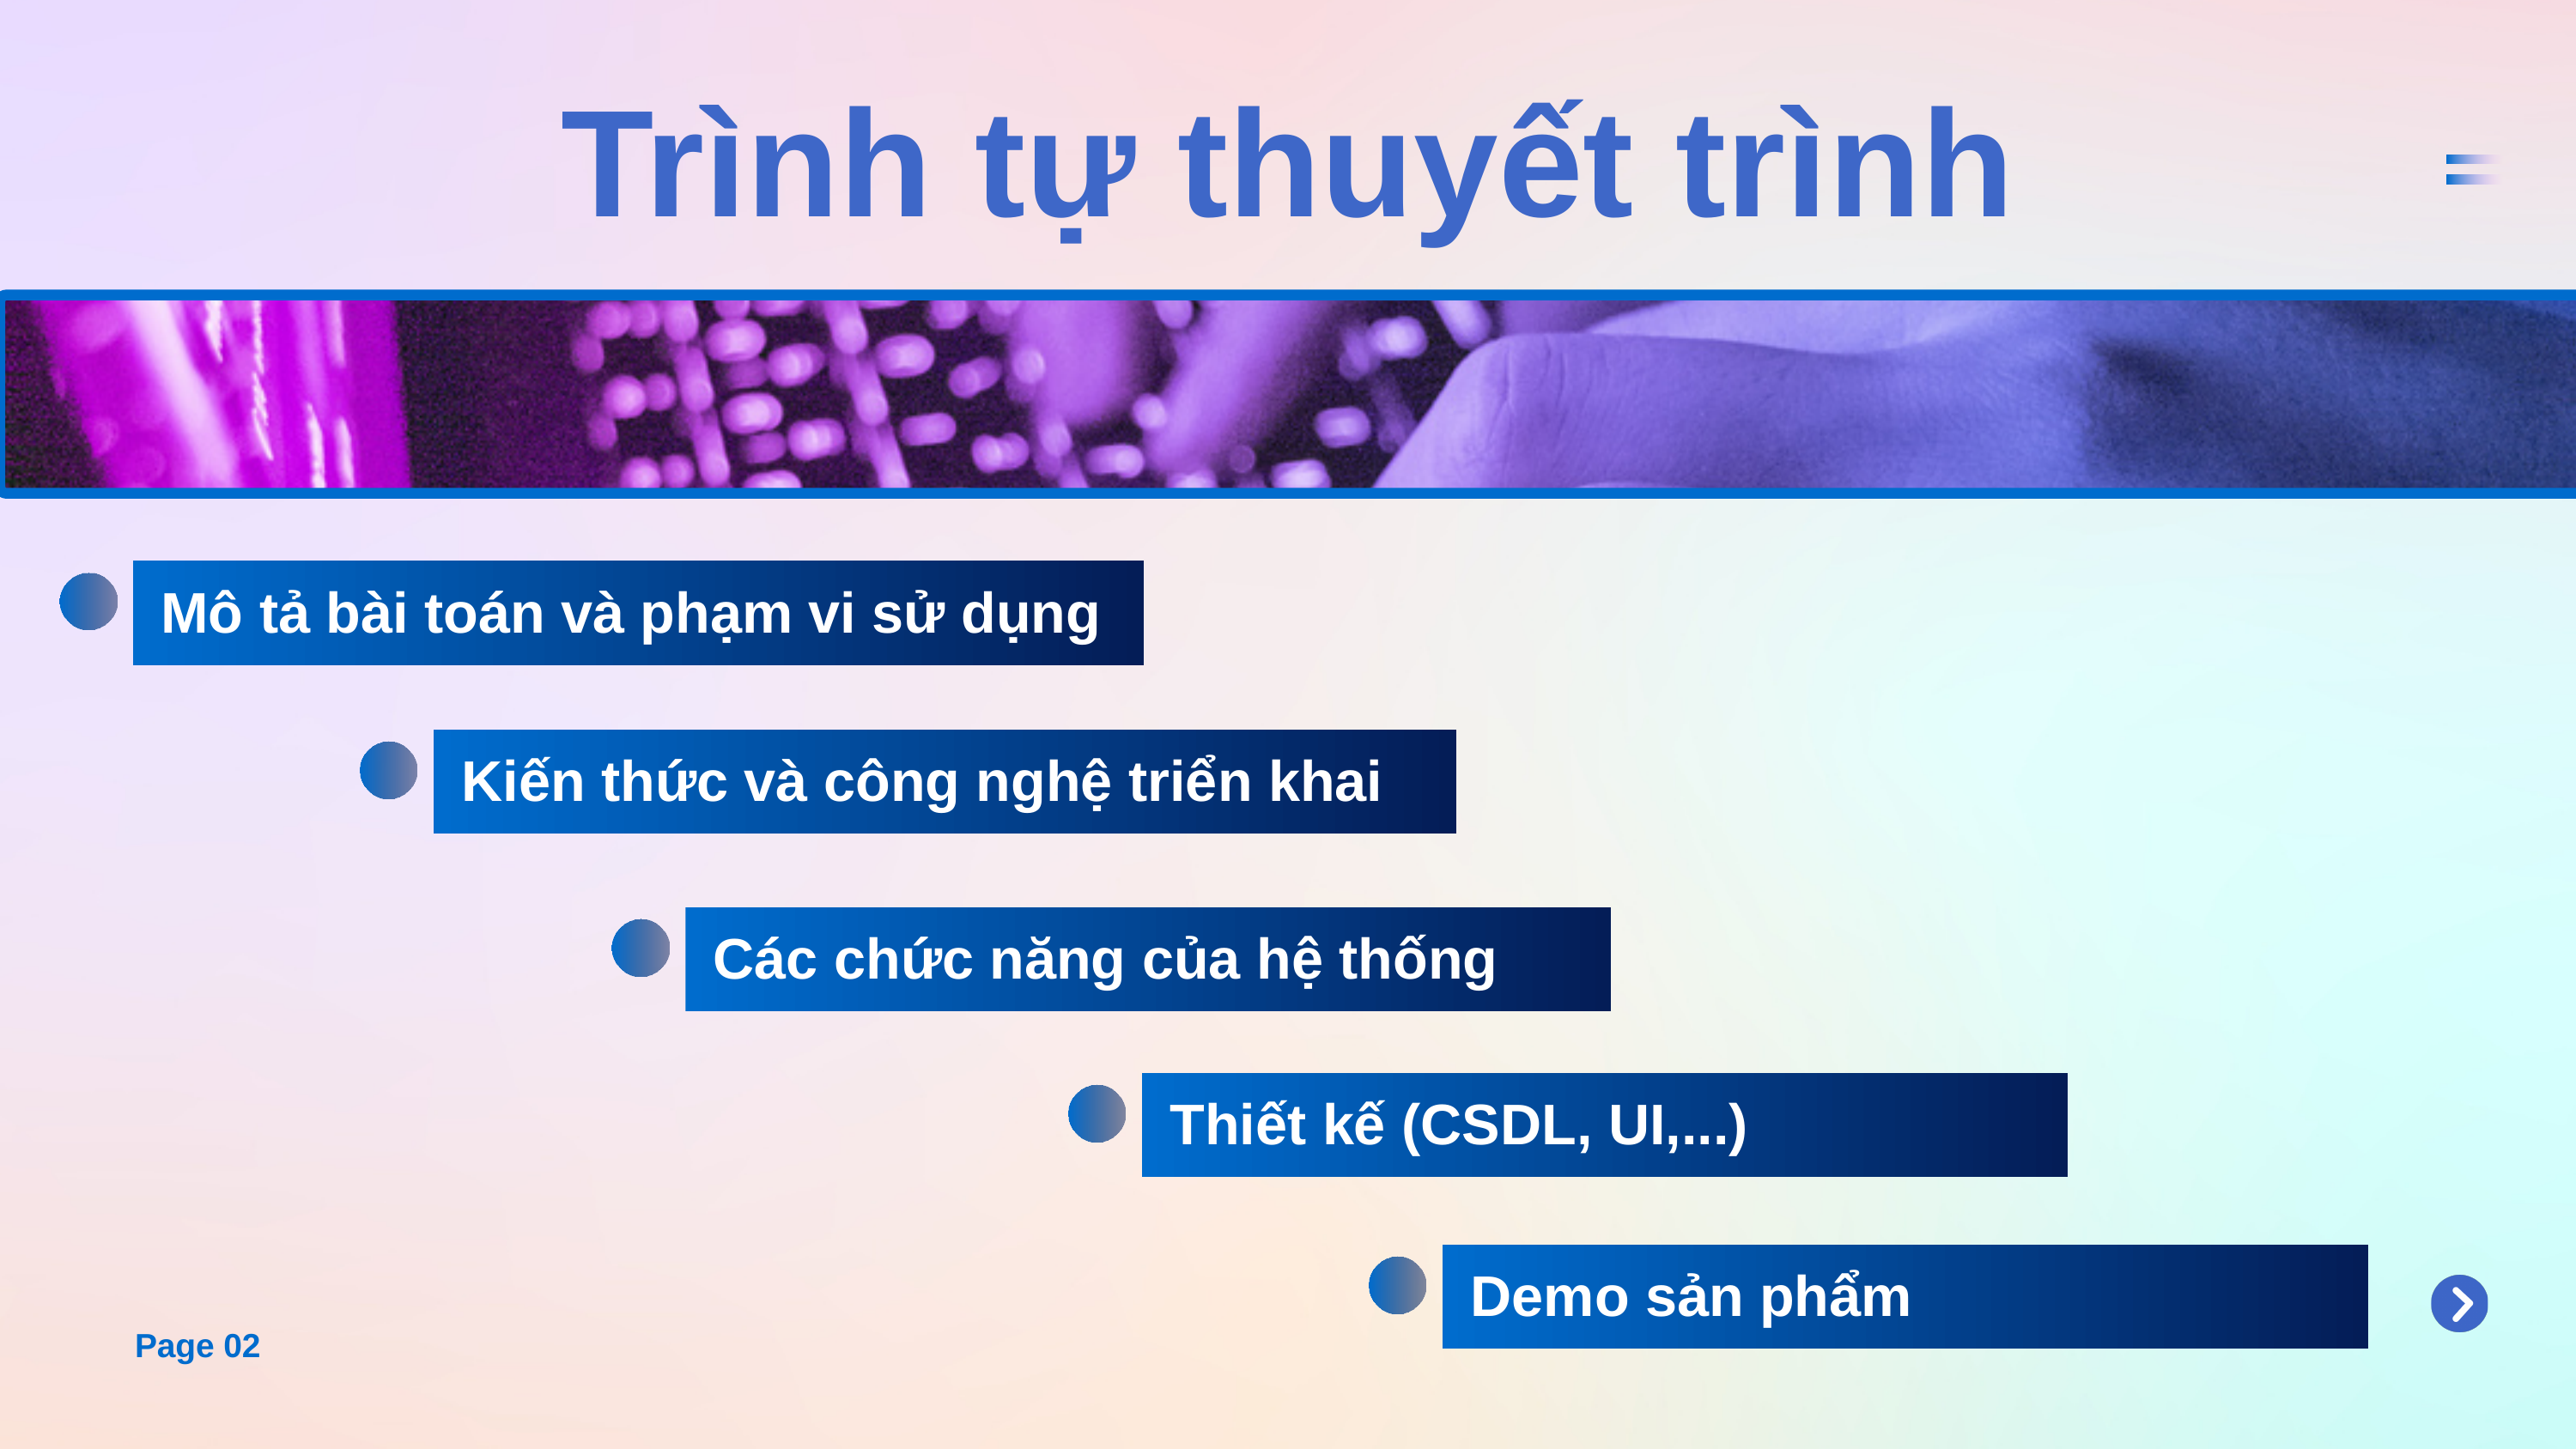

Trình tự thuyết trình

Mô tả bài toán và phạm vi sử dụng

Kiến thức và công nghệ triển khai

Các chức năng của hệ thống

Thiết kế (CSDL, UI,...)

Demo sản phẩm

Page 02